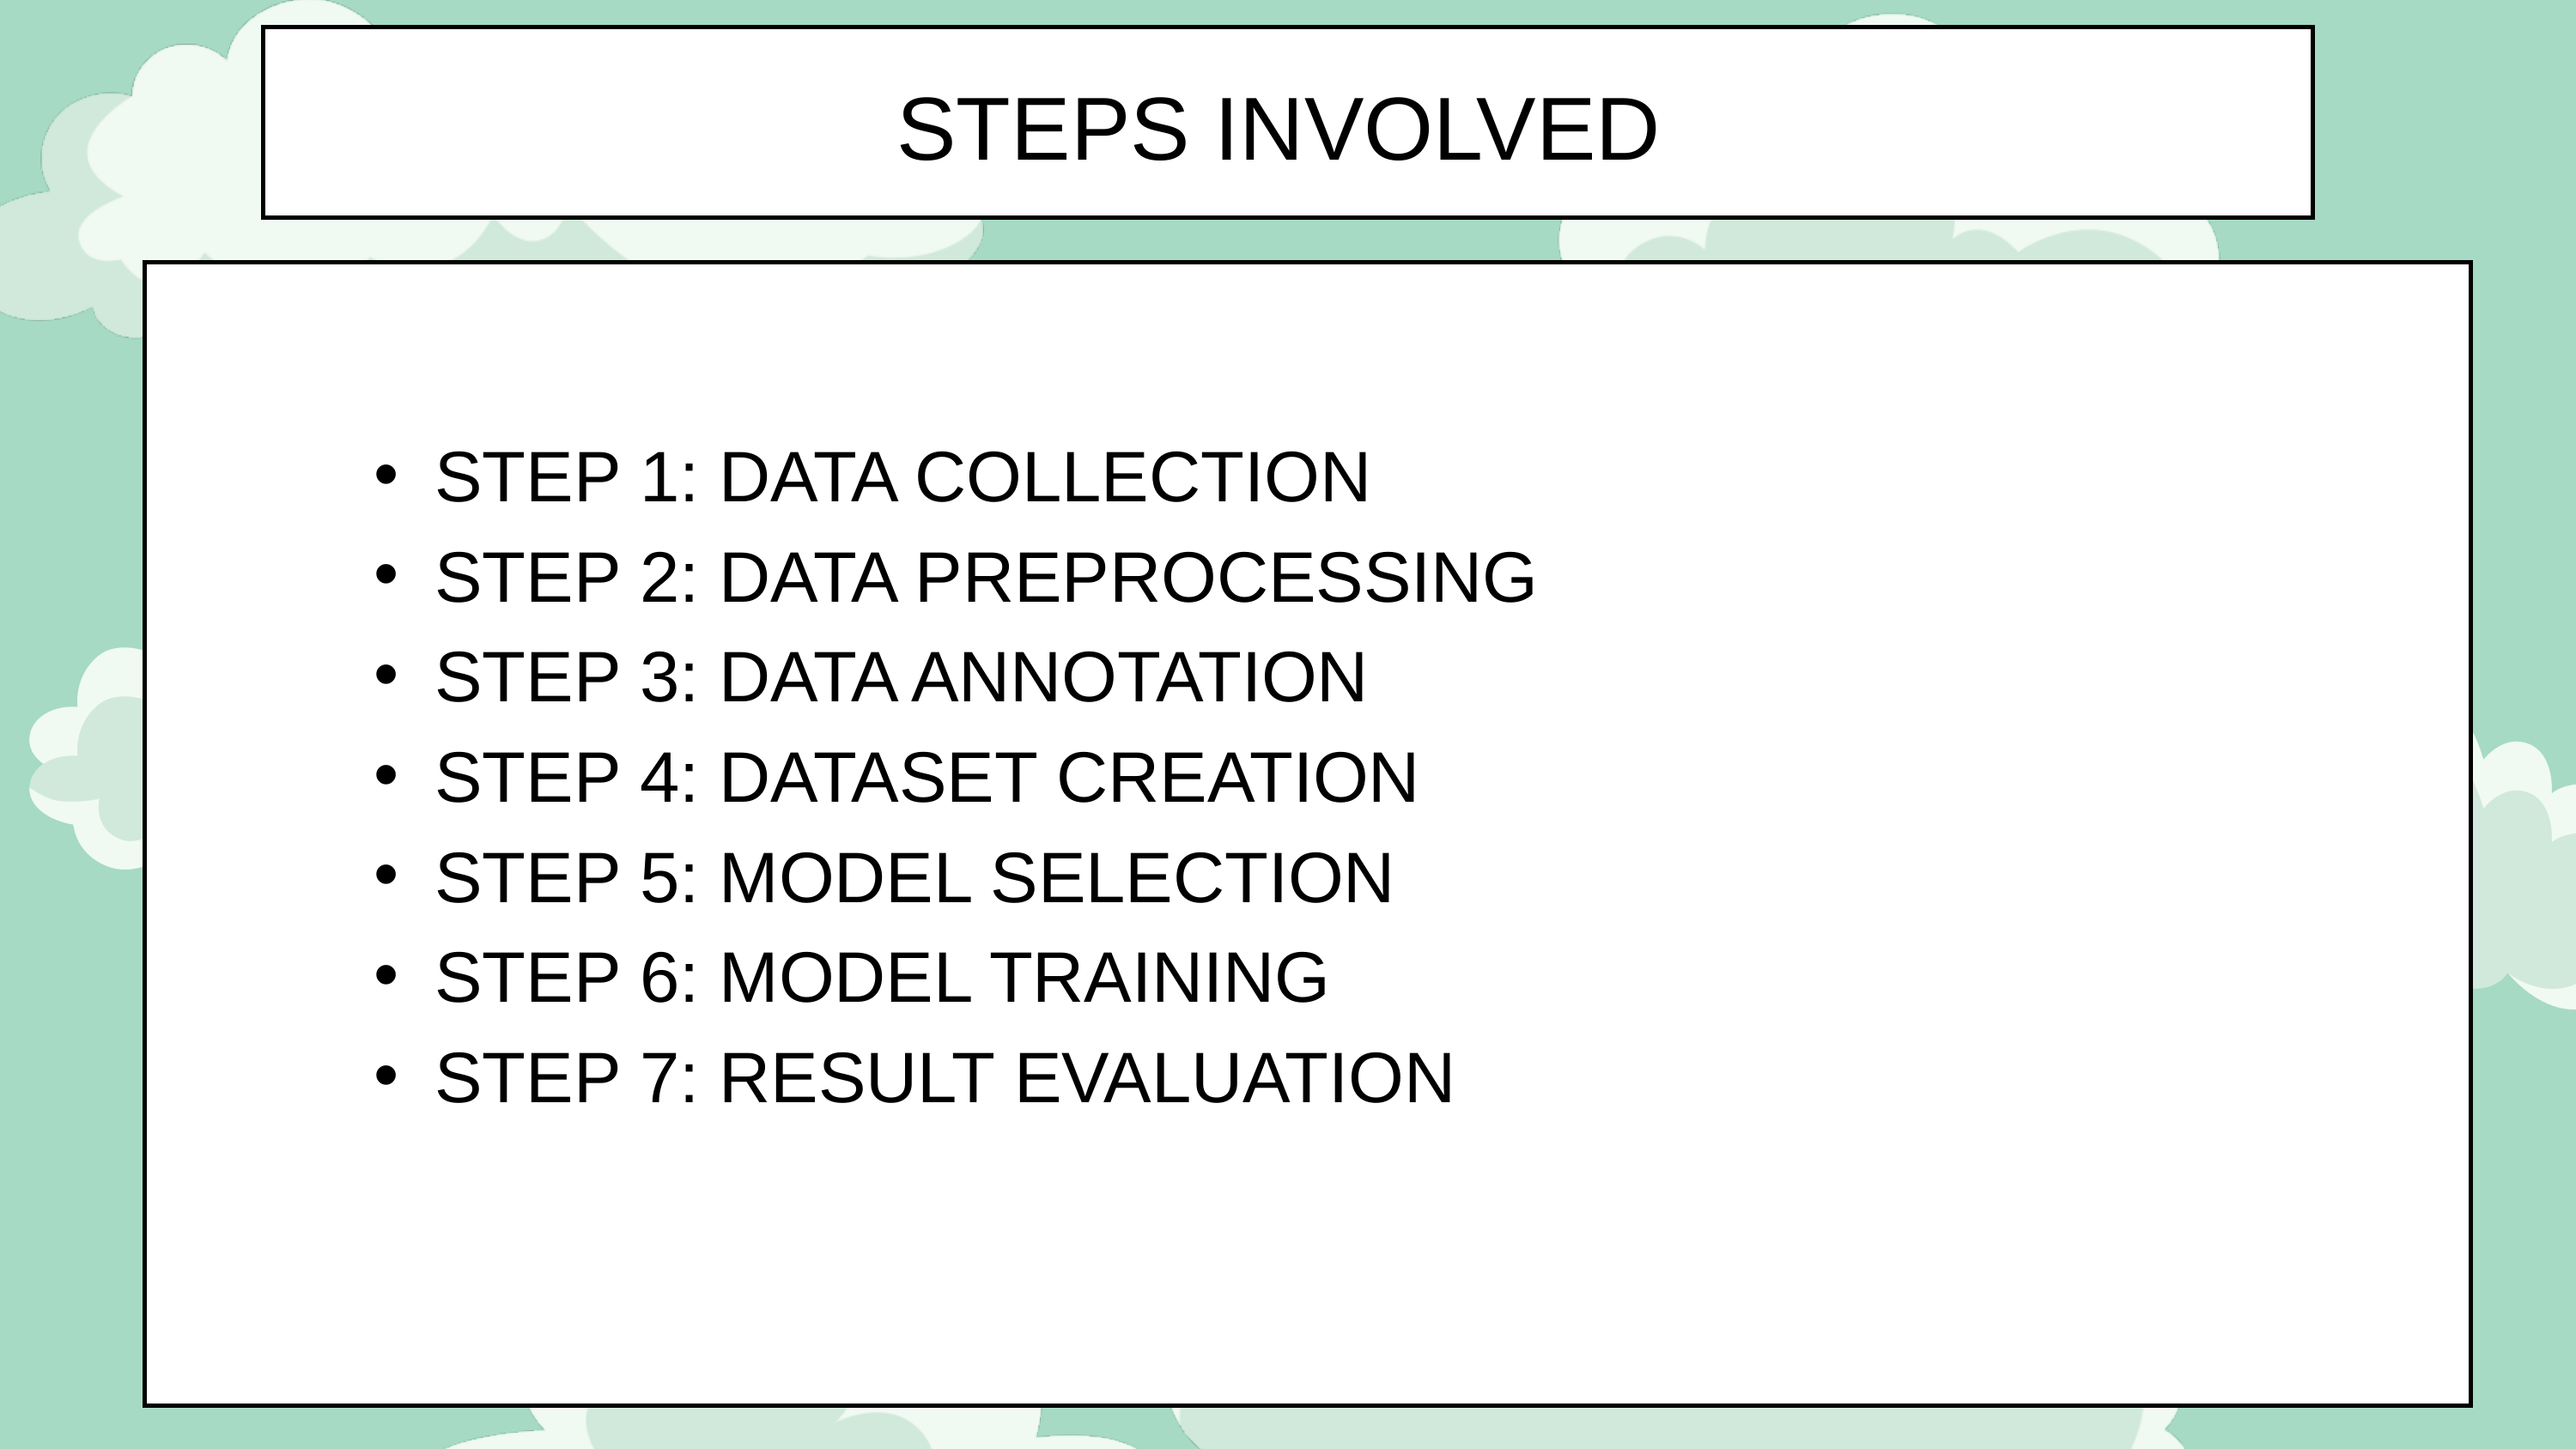

STEPS INVOLVED

STEP 1: DATA COLLECTION
STEP 2: DATA PREPROCESSING
STEP 3: DATA ANNOTATION
STEP 4: DATASET CREATION
STEP 5: MODEL SELECTION
STEP 6: MODEL TRAINING
STEP 7: RESULT EVALUATION